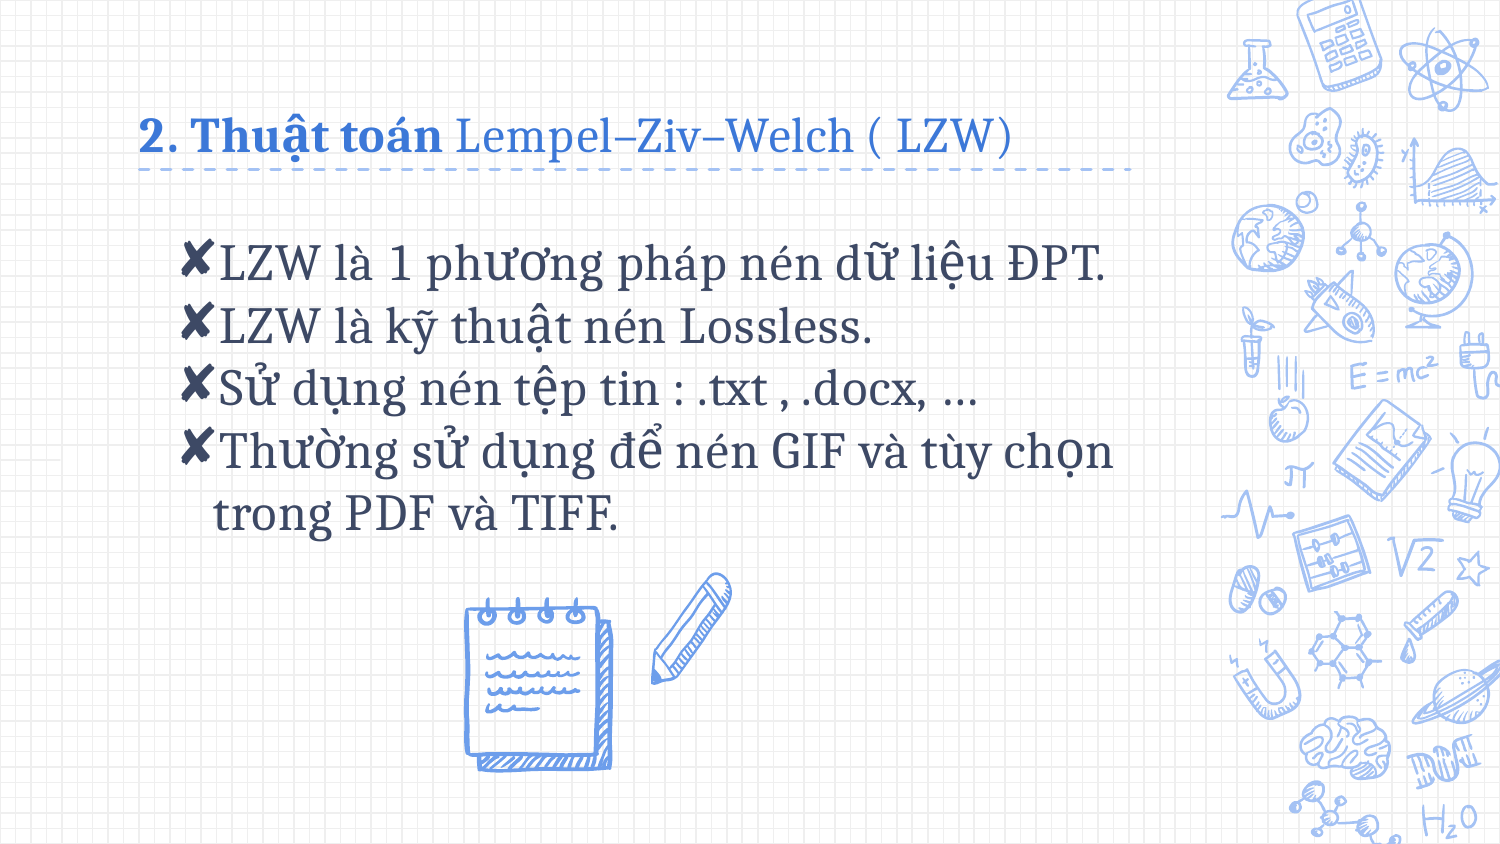

# 2. Thuật toán Lempel–Ziv–Welch ( LZW)
LZW là 1 phương pháp nén dữ liệu ĐPT.
LZW là kỹ thuật nén Lossless.
Sử dụng nén tệp tin : .txt , .docx, …
Thường sử dụng để nén GIF và tùy chọn trong PDF và TIFF.